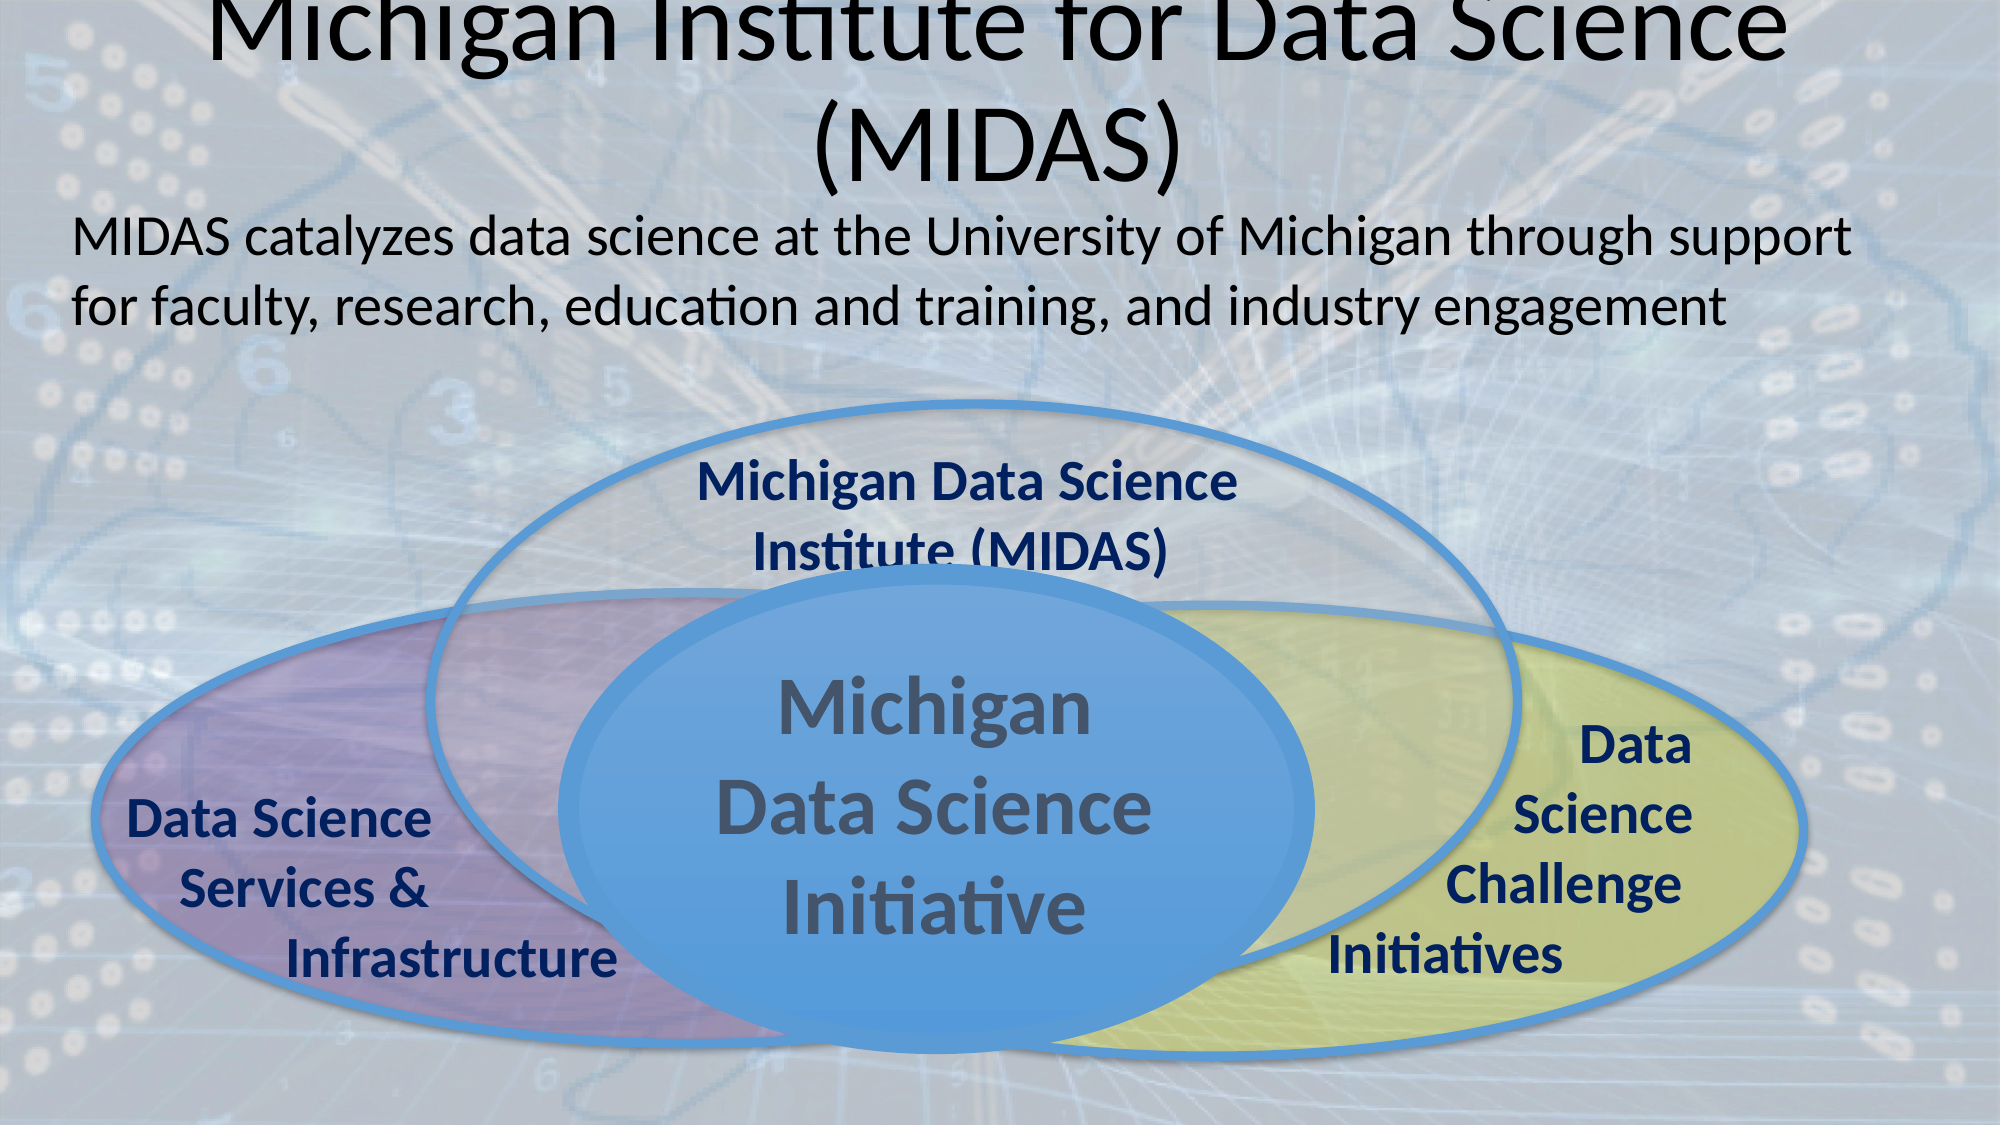

# Michigan Institute for Data Science (MIDAS)
MIDAS catalyzes data science at the University of Michigan through support for faculty, research, education and training, and industry engagement

Michigan Data Science
Institute (MIDAS)

Michigan
Data Science
Initiative
                   Data
              Science
         Challenge
Initiatives
Data Science
    Services &
            Infrastructure